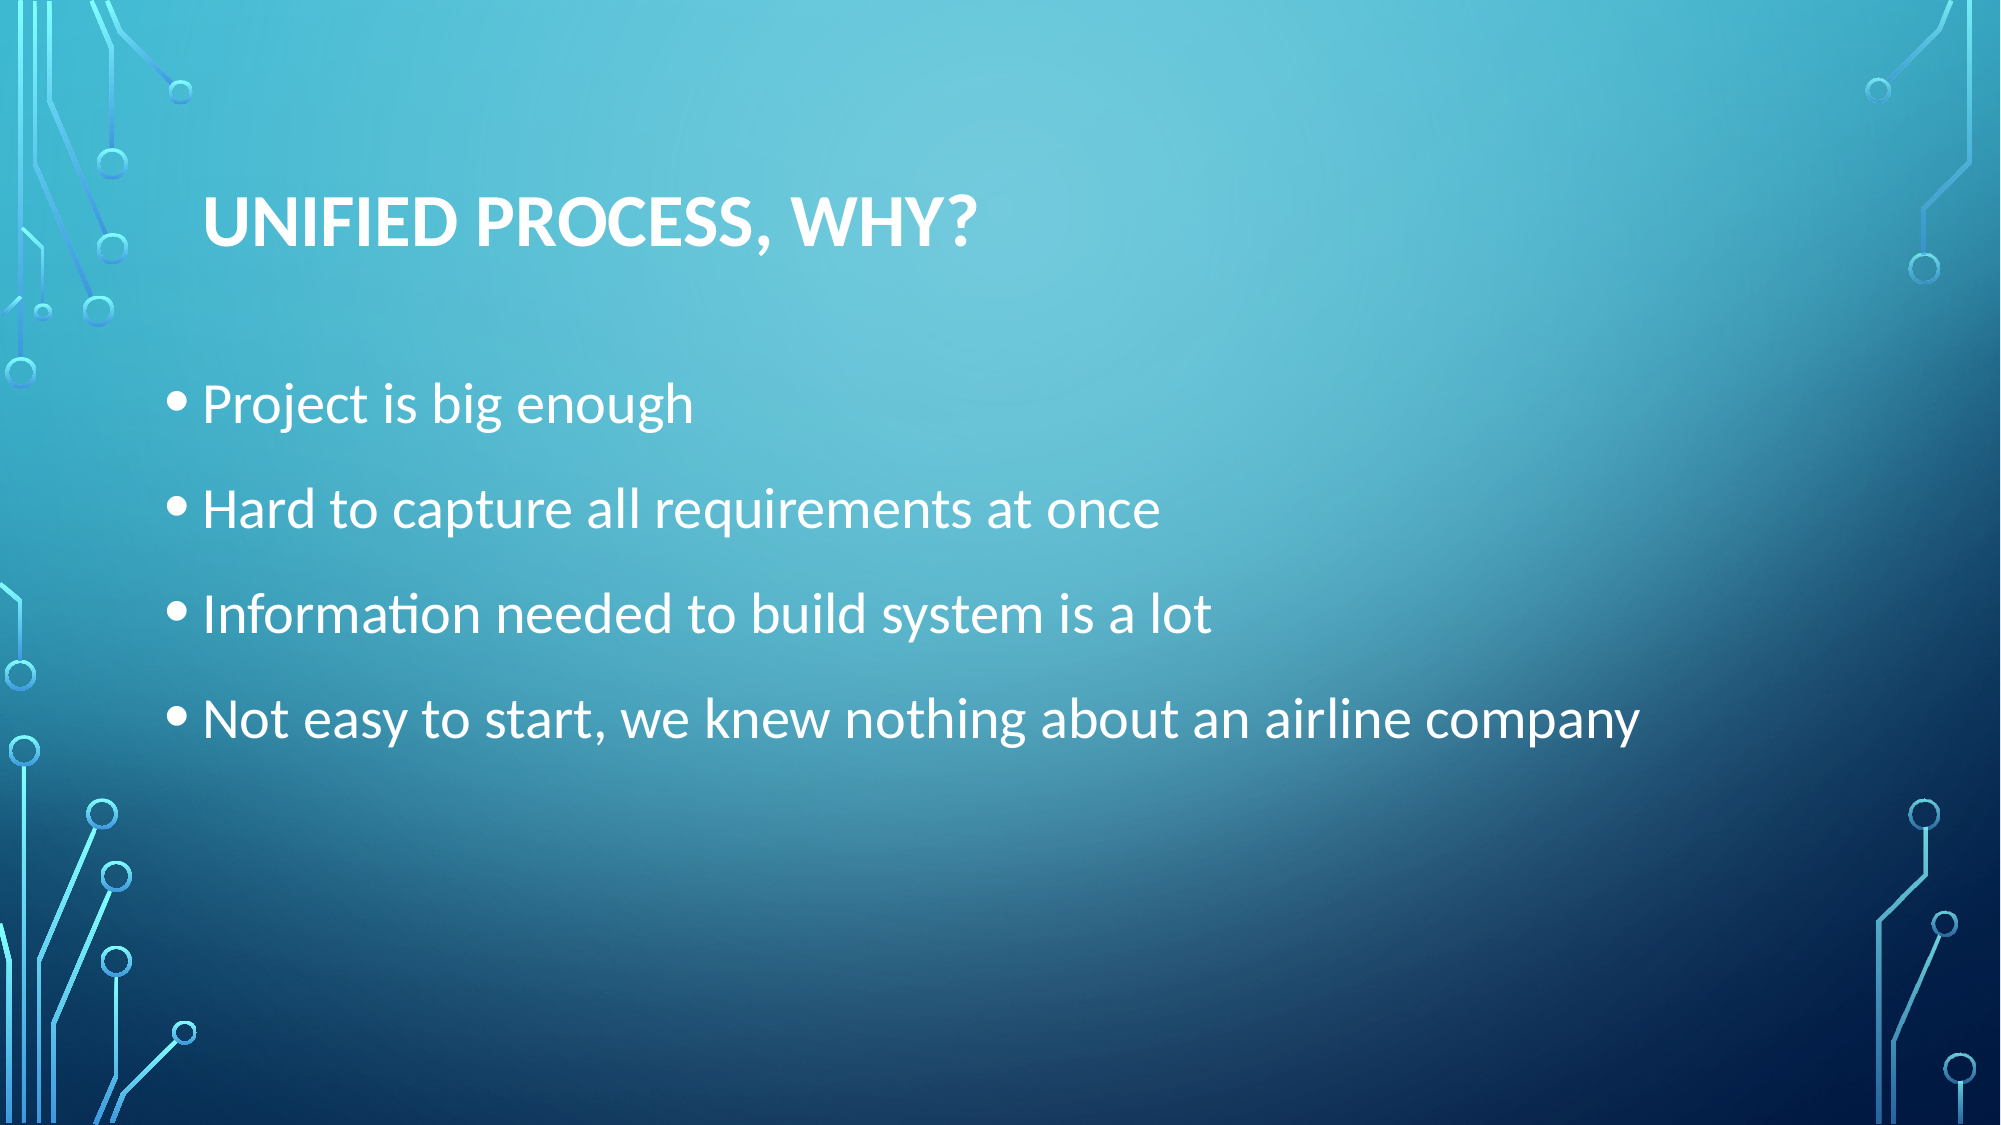

# Unified process, why?
Project is big enough
Hard to capture all requirements at once
Information needed to build system is a lot
Not easy to start, we knew nothing about an airline company